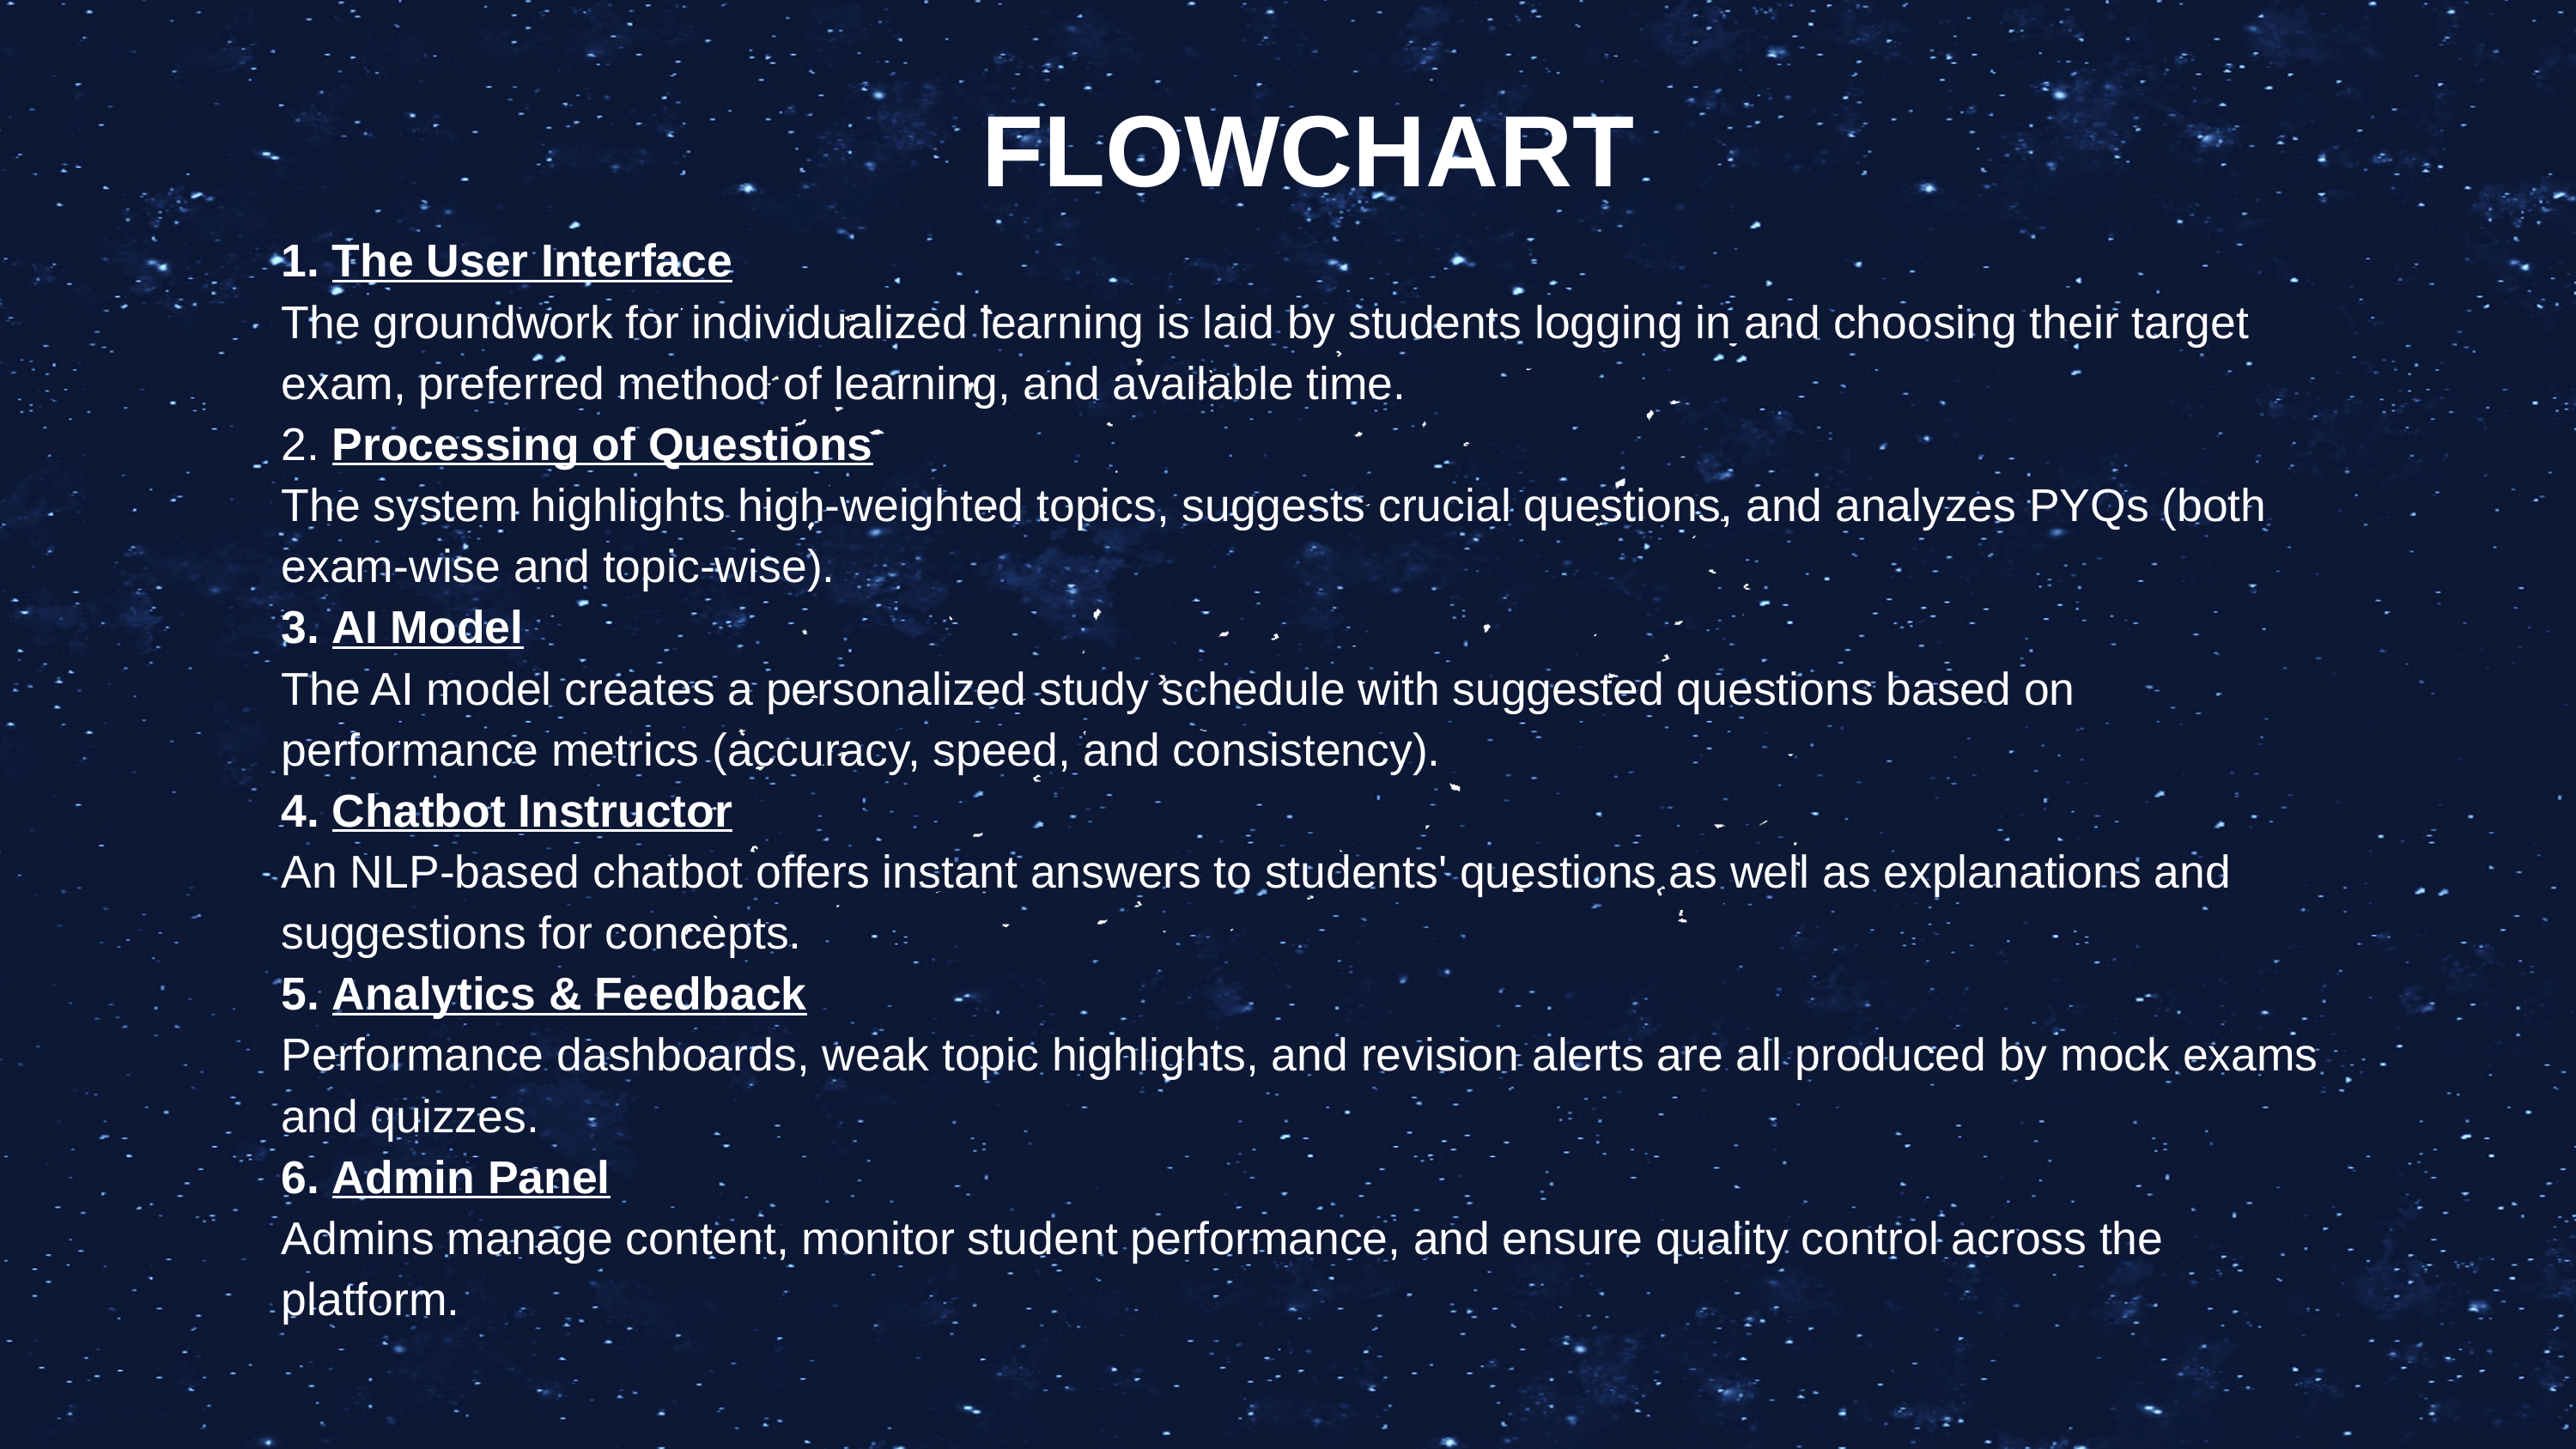

FLOWCHART
1. The User Interface
The groundwork for individualized learning is laid by students logging in and choosing their target exam, preferred method of learning, and available time.
2. Processing of Questions
The system highlights high-weighted topics, suggests crucial questions, and analyzes PYQs (both exam-wise and topic-wise).
3. AI Model
The AI model creates a personalized study schedule with suggested questions based on performance metrics (accuracy, speed, and consistency).
4. Chatbot Instructor
An NLP-based chatbot offers instant answers to students' questions as well as explanations and suggestions for concepts.
5. Analytics & Feedback
Performance dashboards, weak topic highlights, and revision alerts are all produced by mock exams and quizzes.
6. Admin Panel
Admins manage content, monitor student performance, and ensure quality control across the platform.